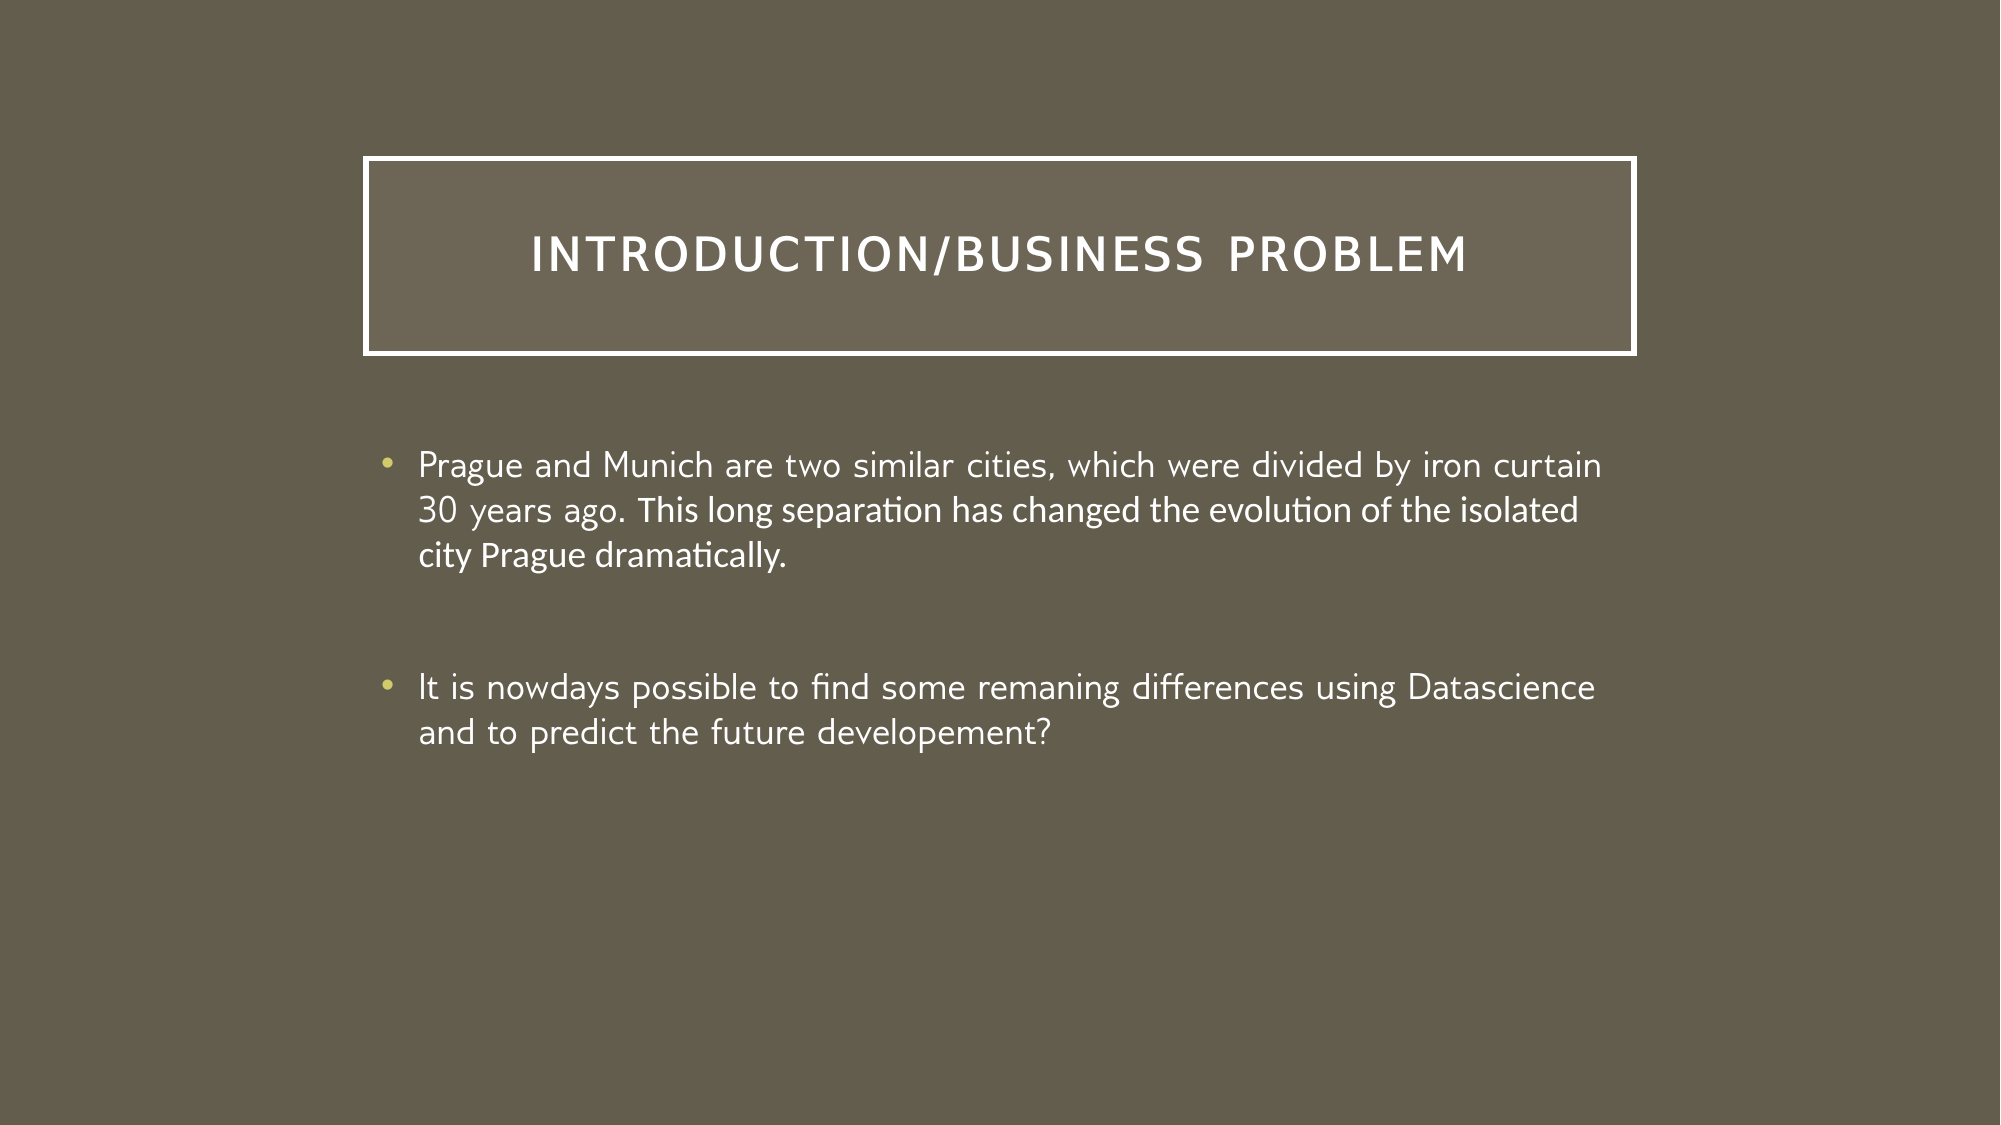

# Introduction/Business Problem
Prague and Munich are two similar cities, which were divided by iron curtain 30 years ago. This long separation has changed the evolution of the isolated city Prague dramatically.

It is nowdays possible to find some remaning differences using Datascience and to predict the future developement?